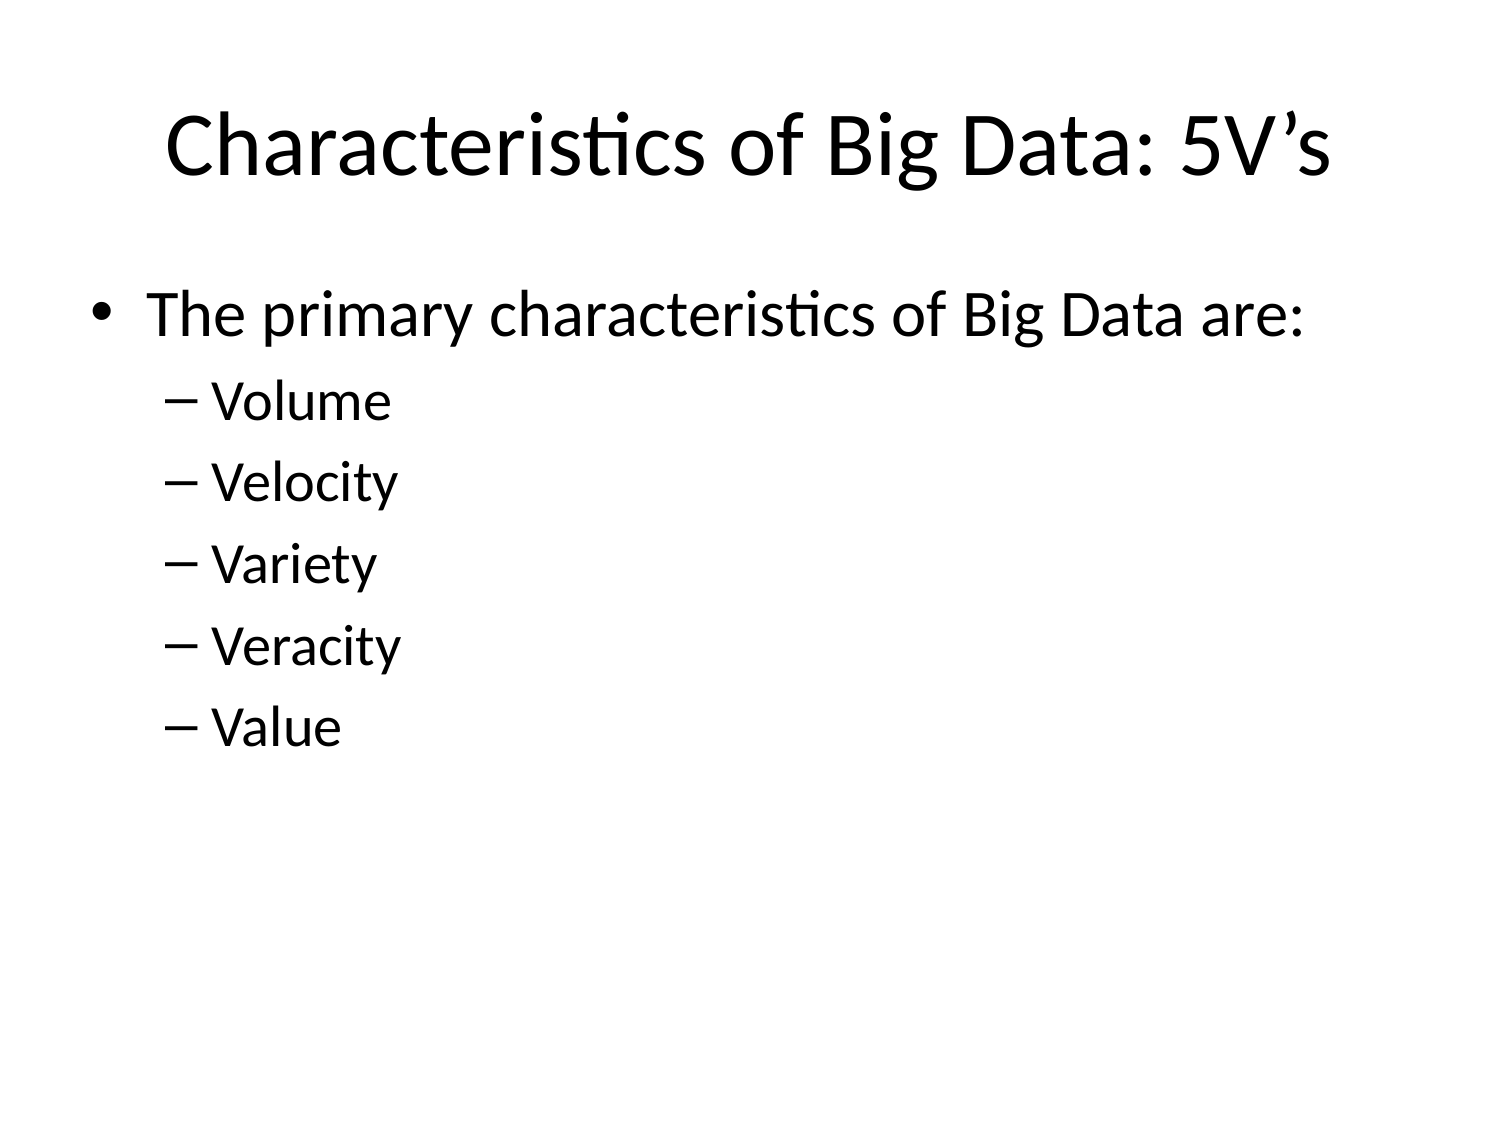

# Characteristics of Big Data: 5V’s
The primary characteristics of Big Data are:
Volume
Velocity
Variety
Veracity
Value